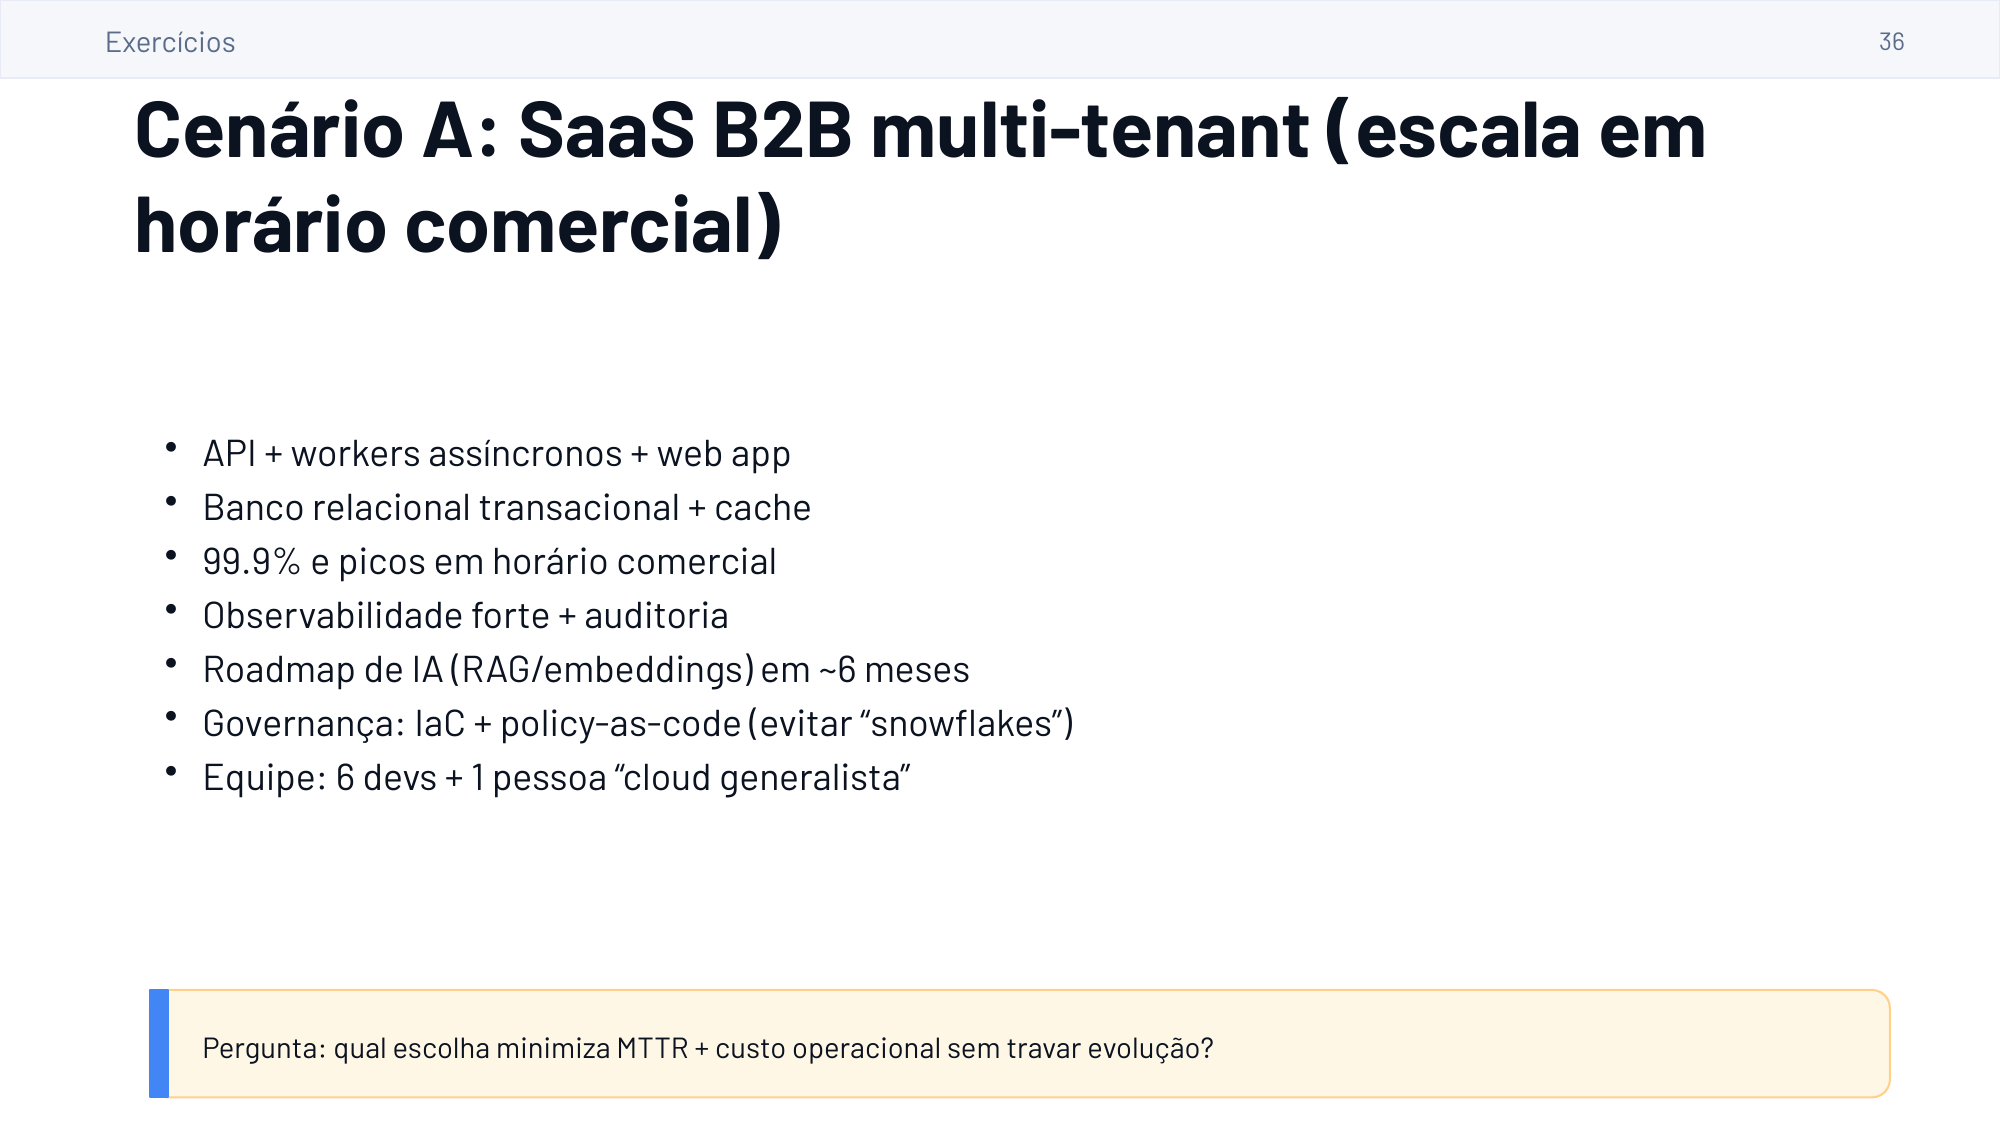

Exercícios
36
Cenário A: SaaS B2B multi-tenant (escala em horário comercial)
API + workers assíncronos + web app
Banco relacional transacional + cache
99.9% e picos em horário comercial
Observabilidade forte + auditoria
Roadmap de IA (RAG/embeddings) em ~6 meses
Governança: IaC + policy-as-code (evitar “snowflakes”)
Equipe: 6 devs + 1 pessoa “cloud generalista”

Pergunta: qual escolha minimiza MTTR + custo operacional sem travar evolução?